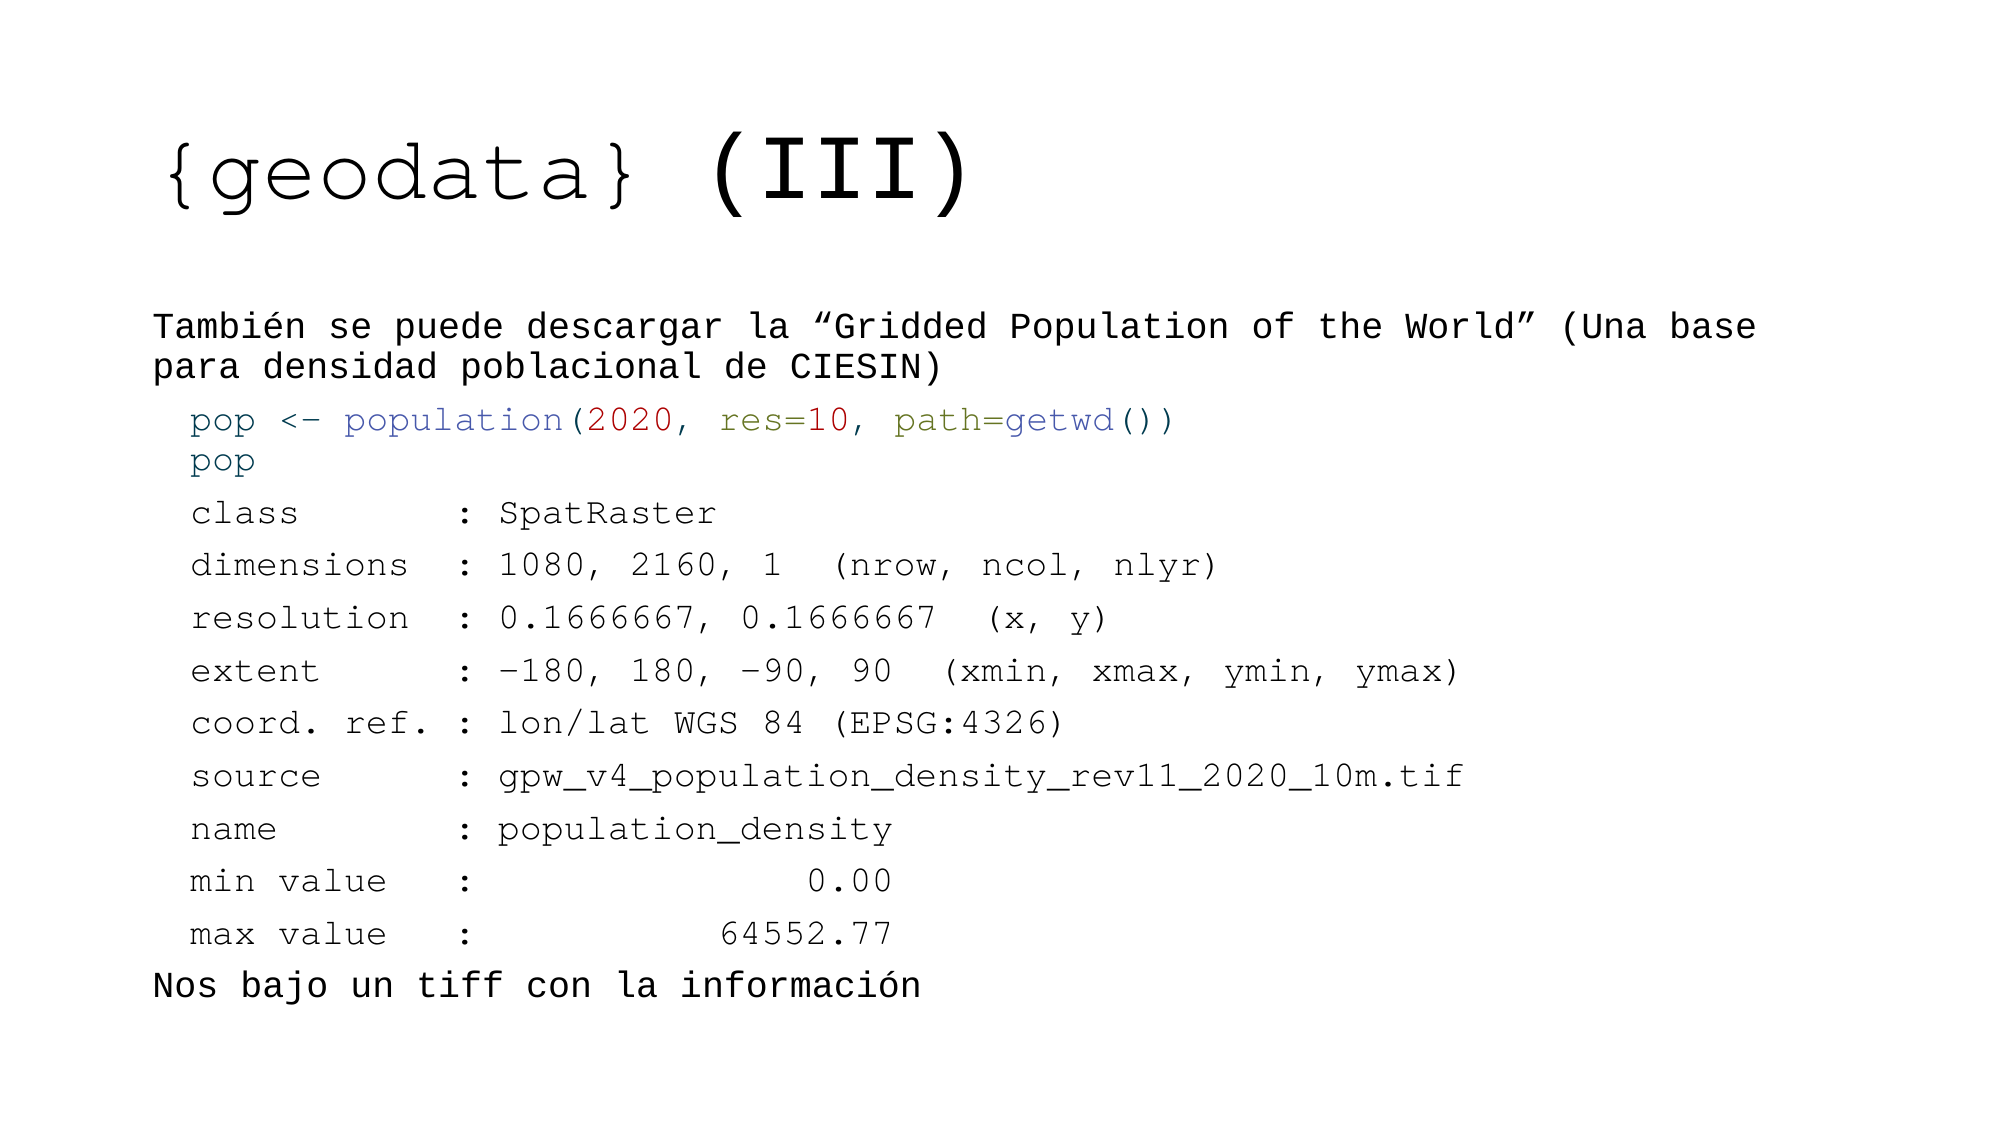

# {geodata} (III)
También se puede descargar la “Gridded Population of the World” (Una base para densidad poblacional de CIESIN)
pop <- population(2020, res=10, path=getwd())
pop
class       : SpatRaster
dimensions  : 1080, 2160, 1  (nrow, ncol, nlyr)
resolution  : 0.1666667, 0.1666667  (x, y)
extent      : -180, 180, -90, 90  (xmin, xmax, ymin, ymax)
coord. ref. : lon/lat WGS 84 (EPSG:4326)
source      : gpw_v4_population_density_rev11_2020_10m.tif
name        : population_density
min value   :               0.00
max value   :           64552.77
Nos bajo un tiff con la información